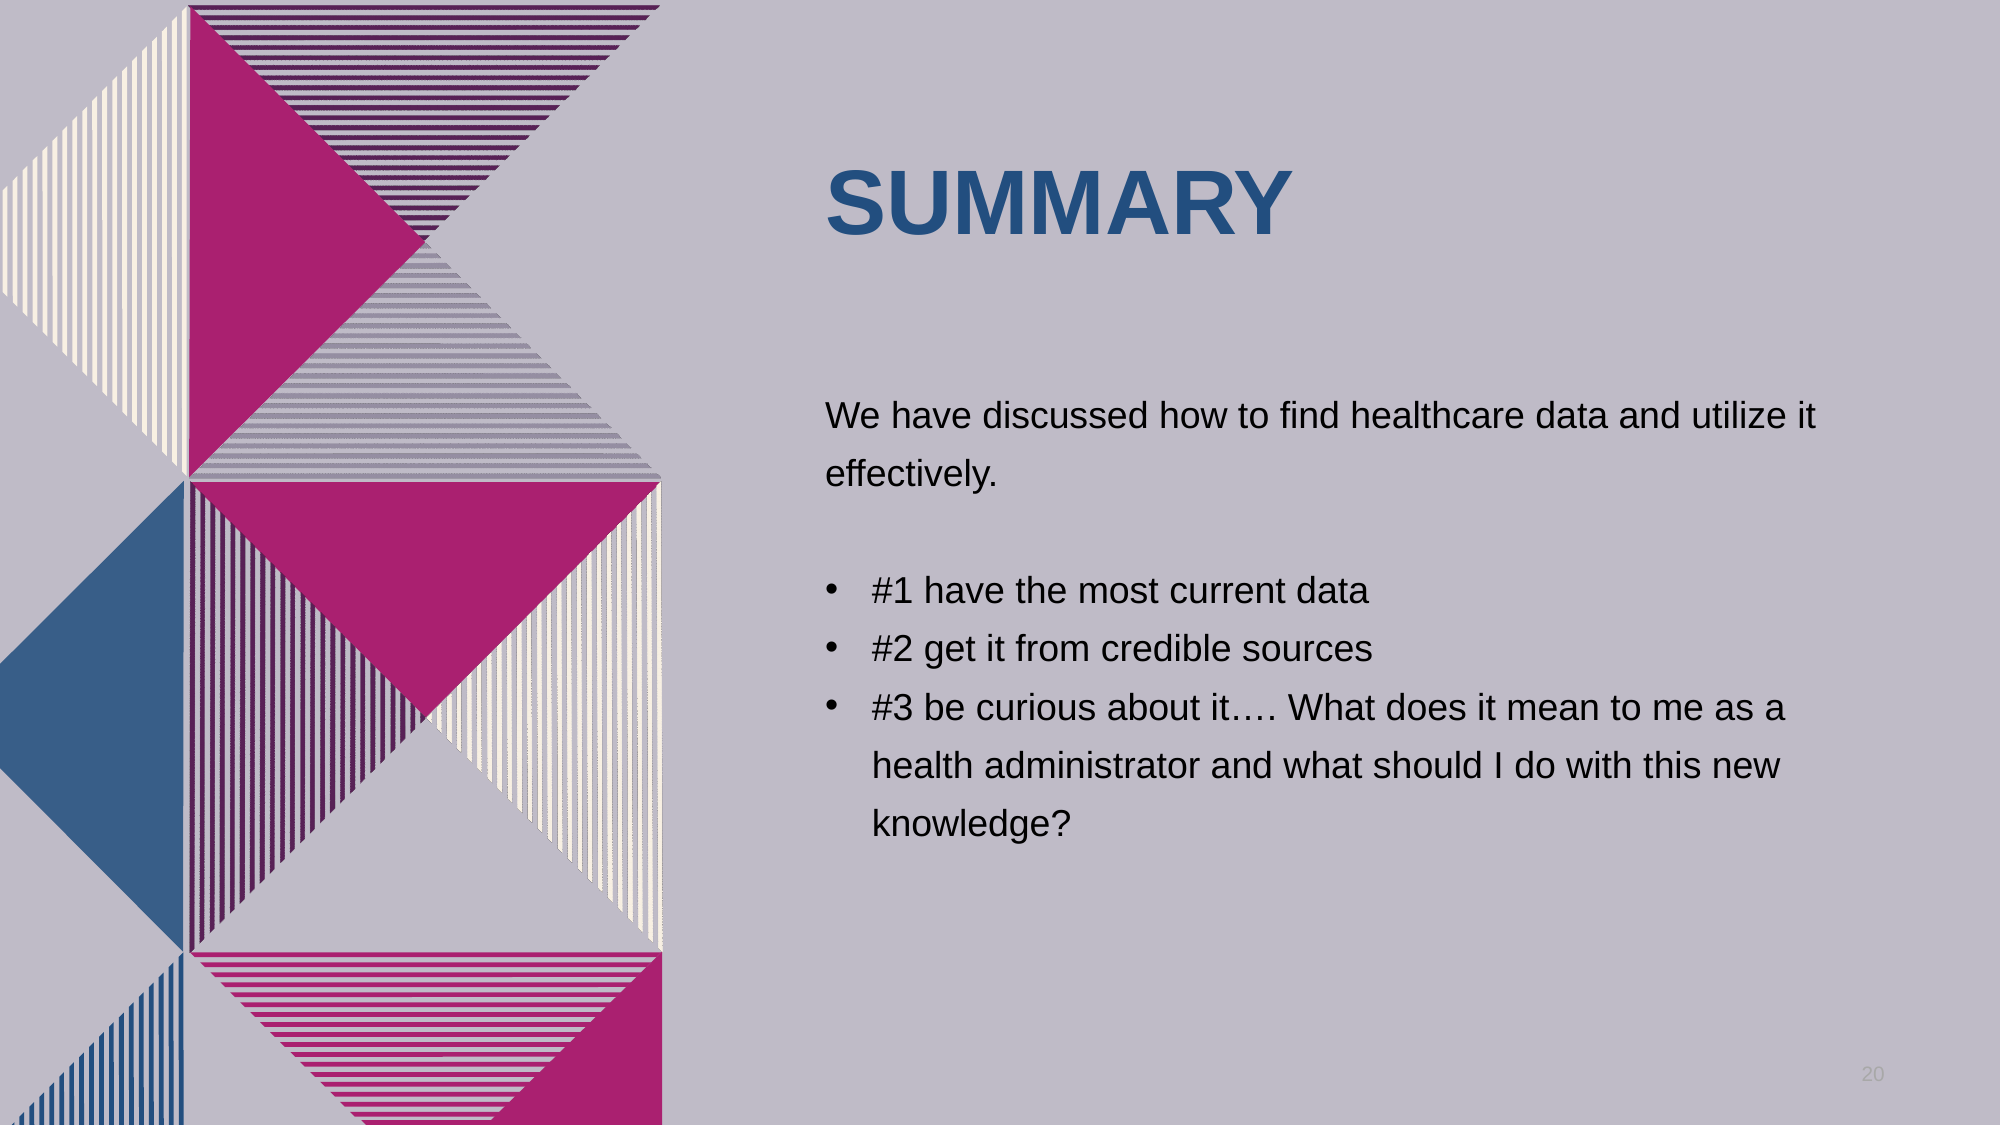

# SUMMARY
We have discussed how to find healthcare data and utilize it effectively.

#1 have the most current data
#2 get it from credible sources
#3 be curious about it…. What does it mean to me as a health administrator and what should I do with this new knowledge?
20